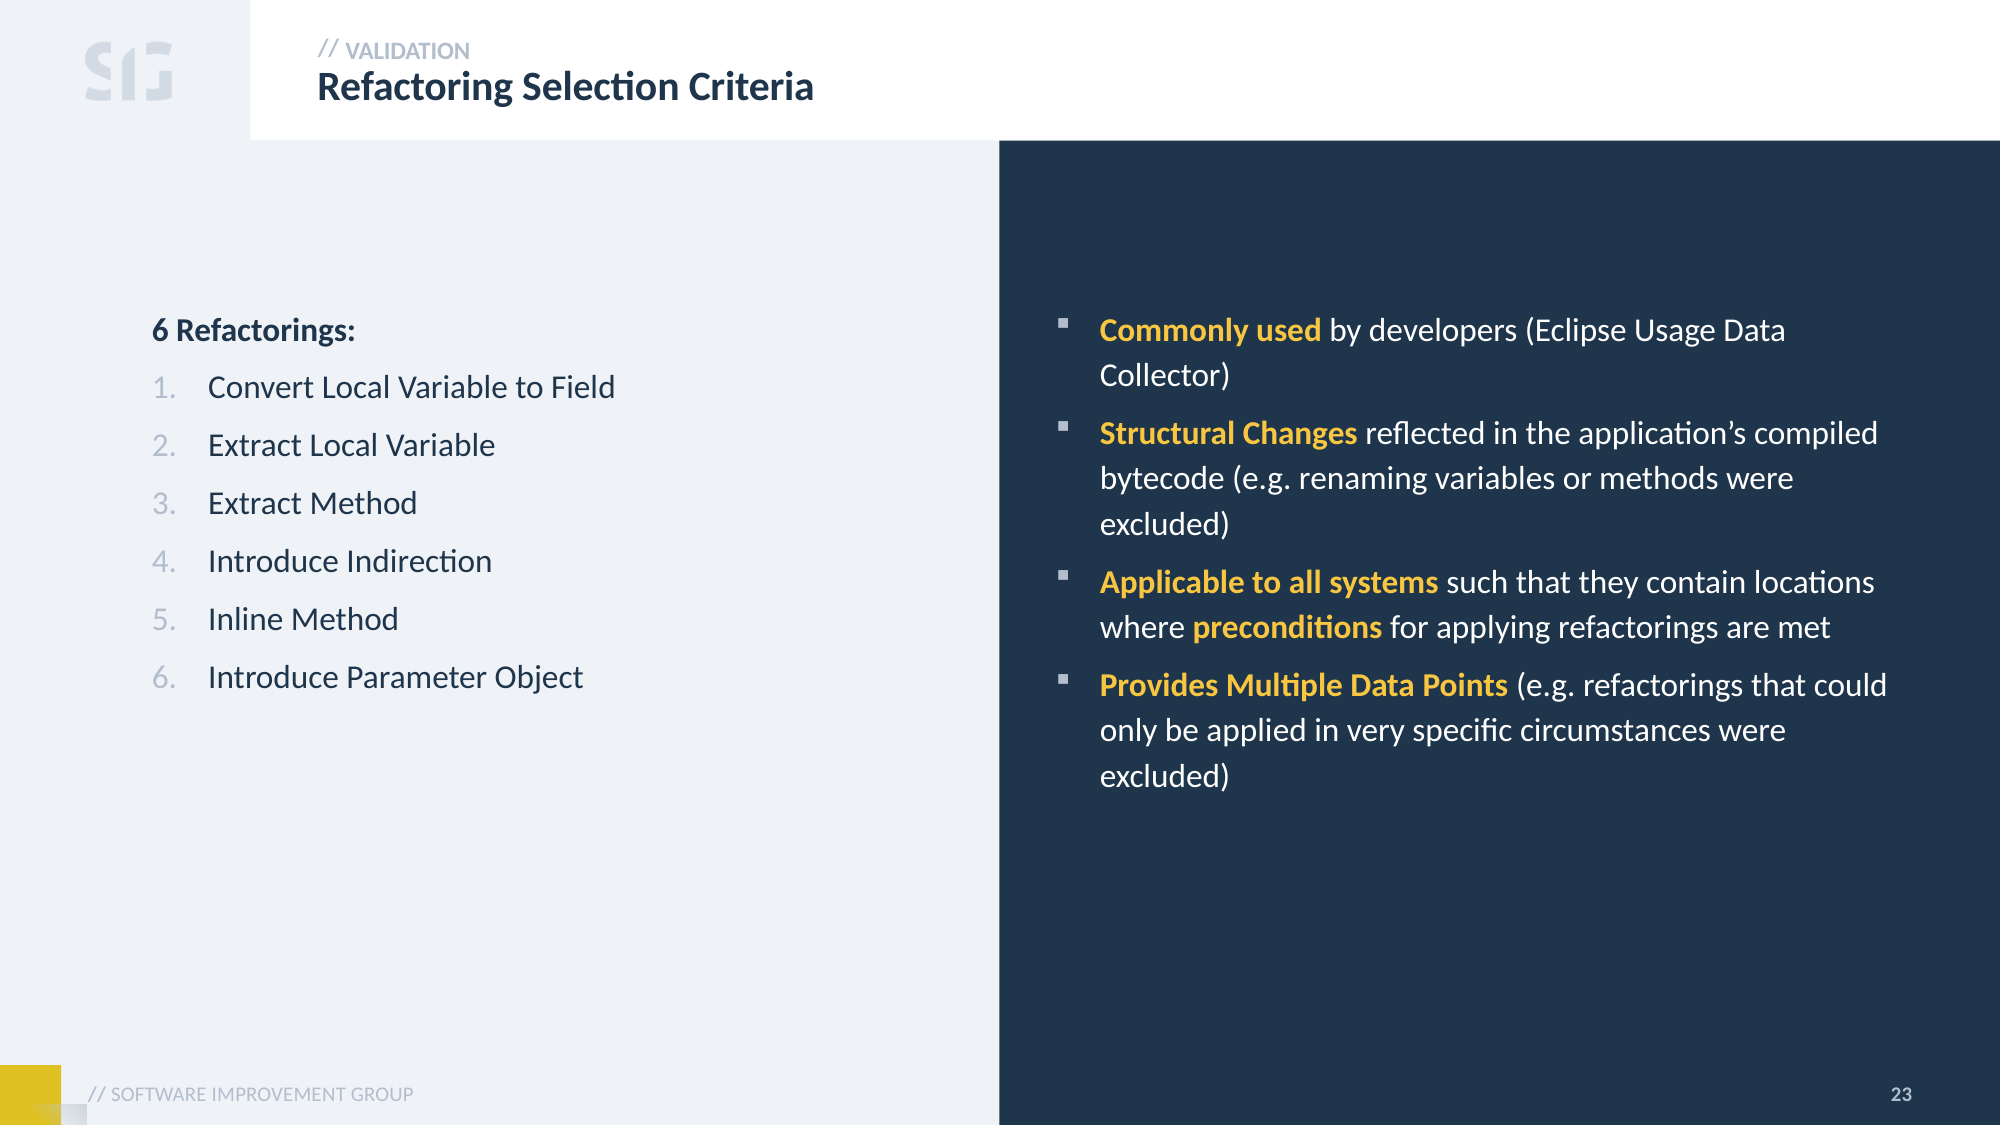

Validation
# Refactoring Selection Criteria
6 Refactorings:
Convert Local Variable to Field
Extract Local Variable
Extract Method
Introduce Indirection
Inline Method
Introduce Parameter Object
Commonly used by developers (Eclipse Usage Data Collector)
Structural Changes reflected in the application’s compiled bytecode (e.g. renaming variables or methods were excluded)
Applicable to all systems such that they contain locations where preconditions for applying refactorings are met
Provides Multiple Data Points (e.g. refactorings that could only be applied in very specific circumstances were excluded)
23